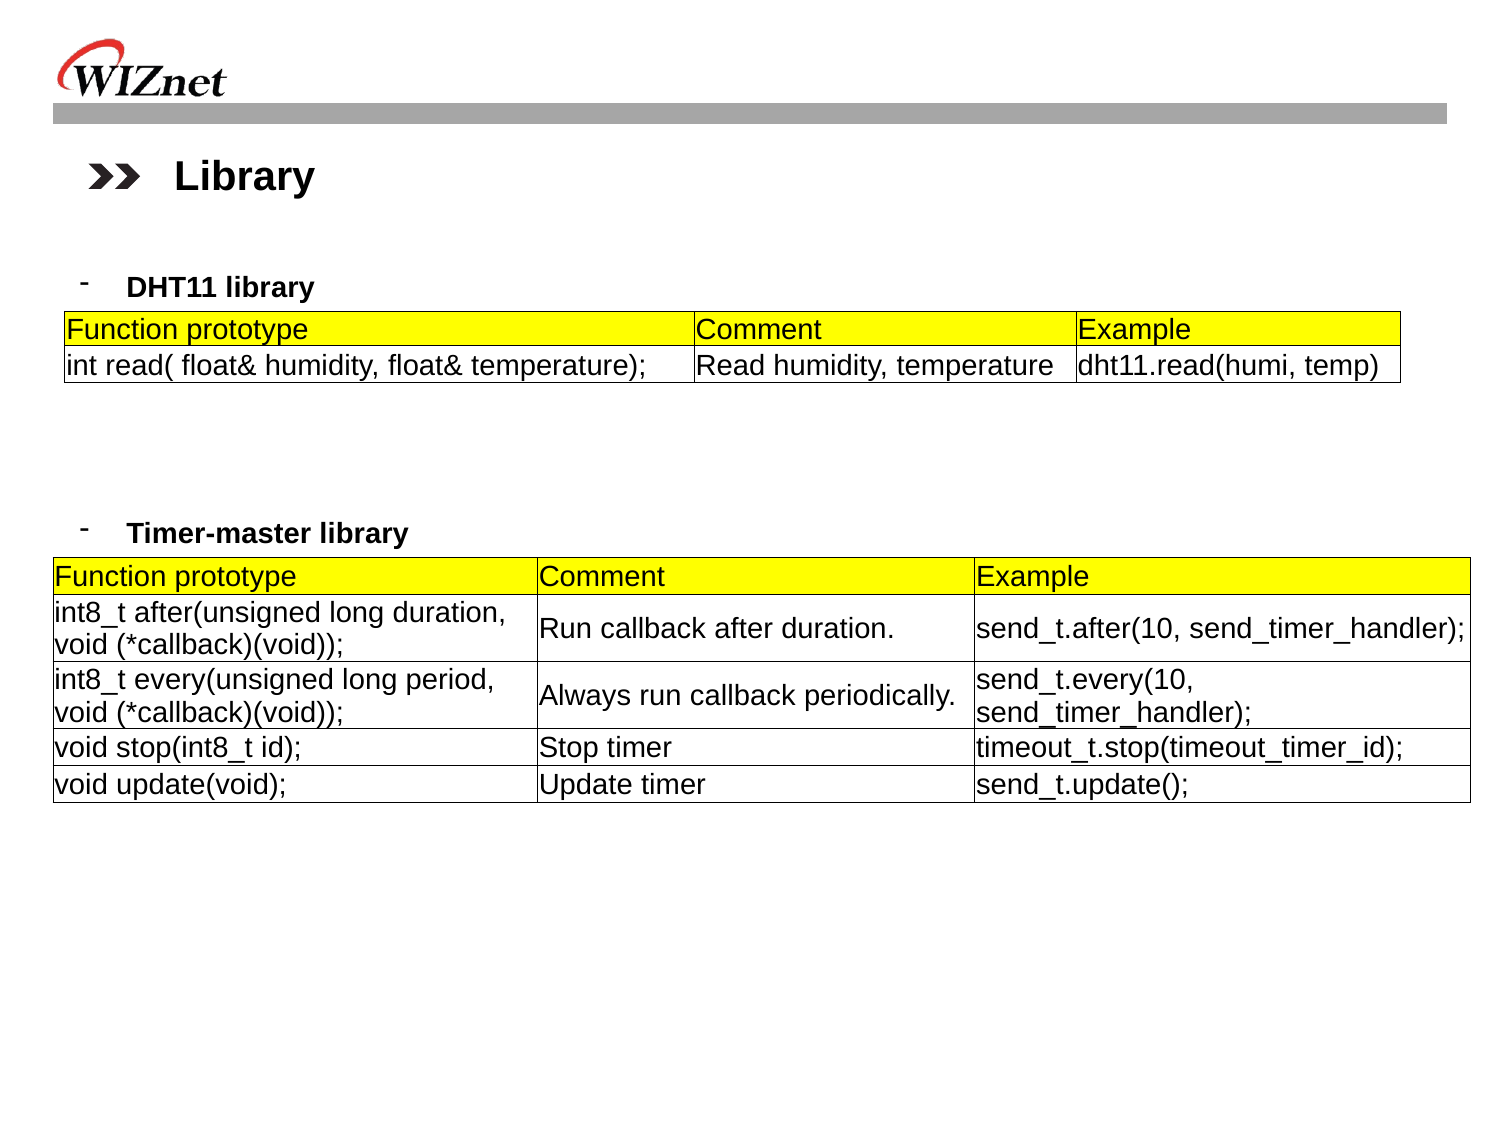

Library
DHT11 library
| Function prototype | Comment | Example |
| --- | --- | --- |
| int read( float& humidity, float& temperature); | Read humidity, temperature | dht11.read(humi, temp) |
Timer-master library
| Function prototype | Comment | Example |
| --- | --- | --- |
| int8\_t after(unsigned long duration, void (\*callback)(void)); | Run callback after duration. | send\_t.after(10, send\_timer\_handler); |
| int8\_t every(unsigned long period, void (\*callback)(void)); | Always run callback periodically. | send\_t.every(10, send\_timer\_handler); |
| void stop(int8\_t id); | Stop timer | timeout\_t.stop(timeout\_timer\_id); |
| void update(void); | Update timer | send\_t.update(); |